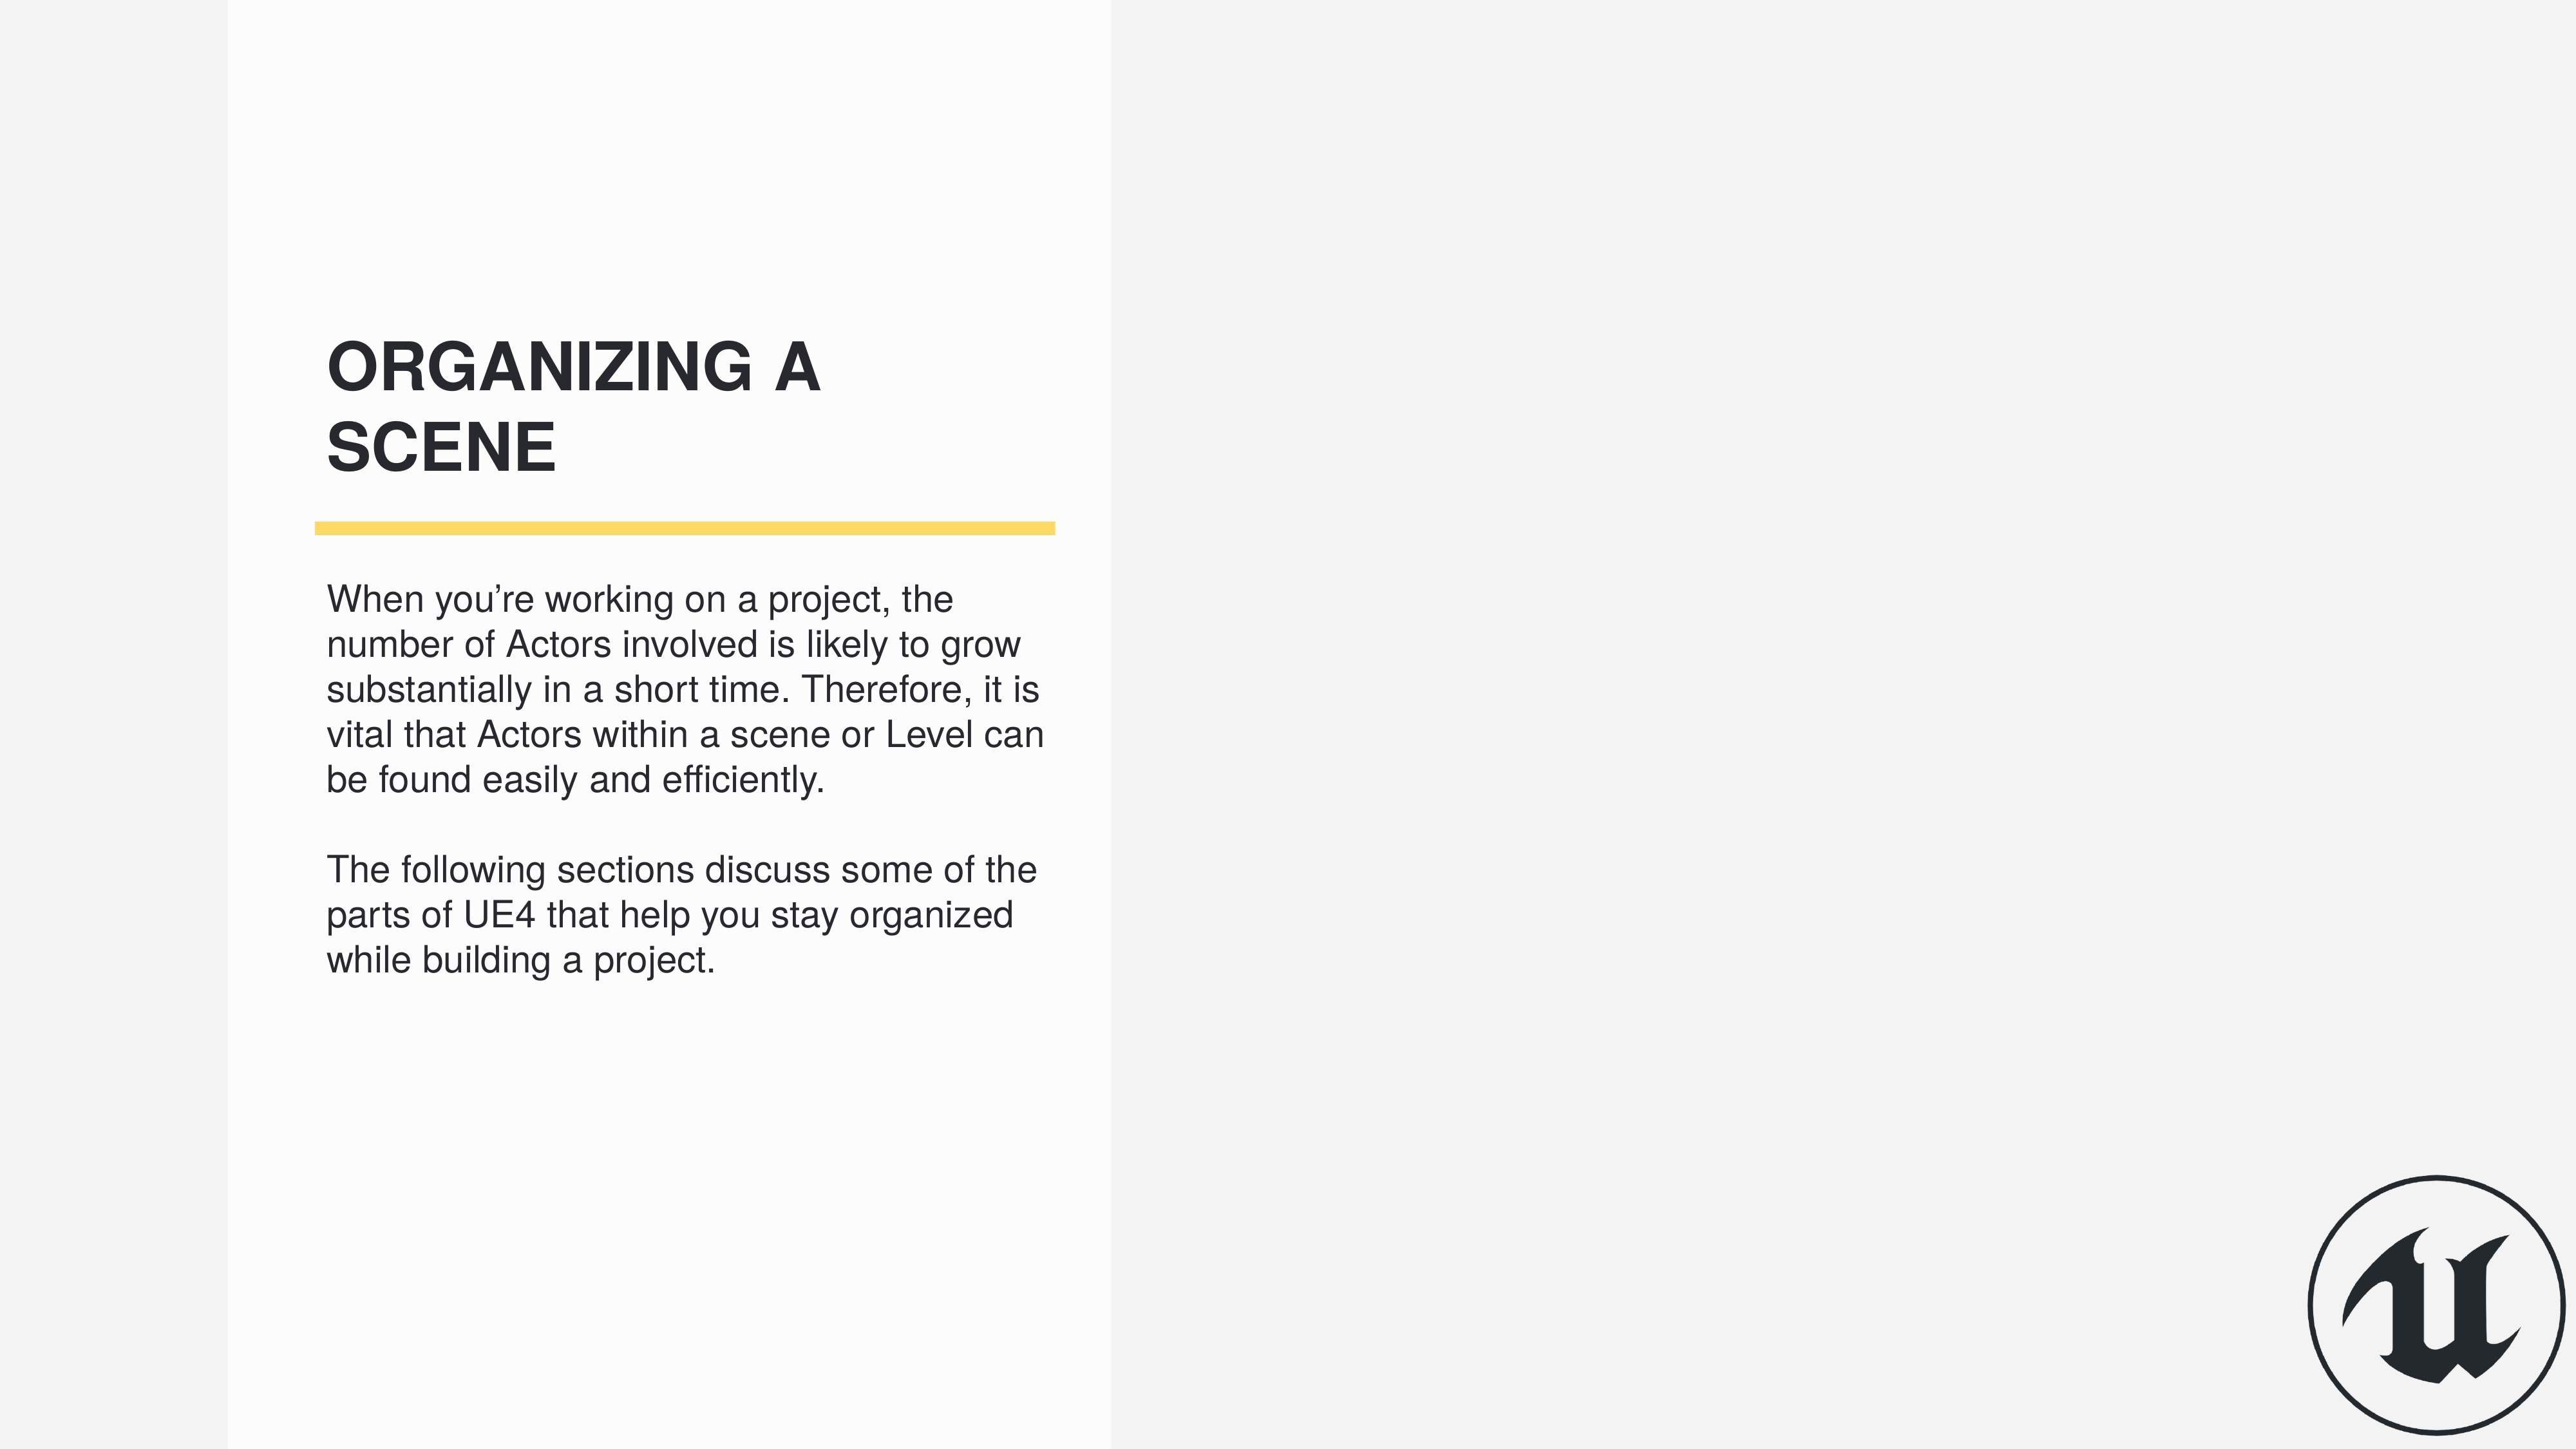

Organizing a Scene

When you’re working on a project, the number of Actors involved is likely to grow substantially in a short time. Therefore, it is vital that Actors within a scene or Level can be found easily and efficiently.

The following sections discuss some of the parts of UE4 that help you stay organized while building a project.